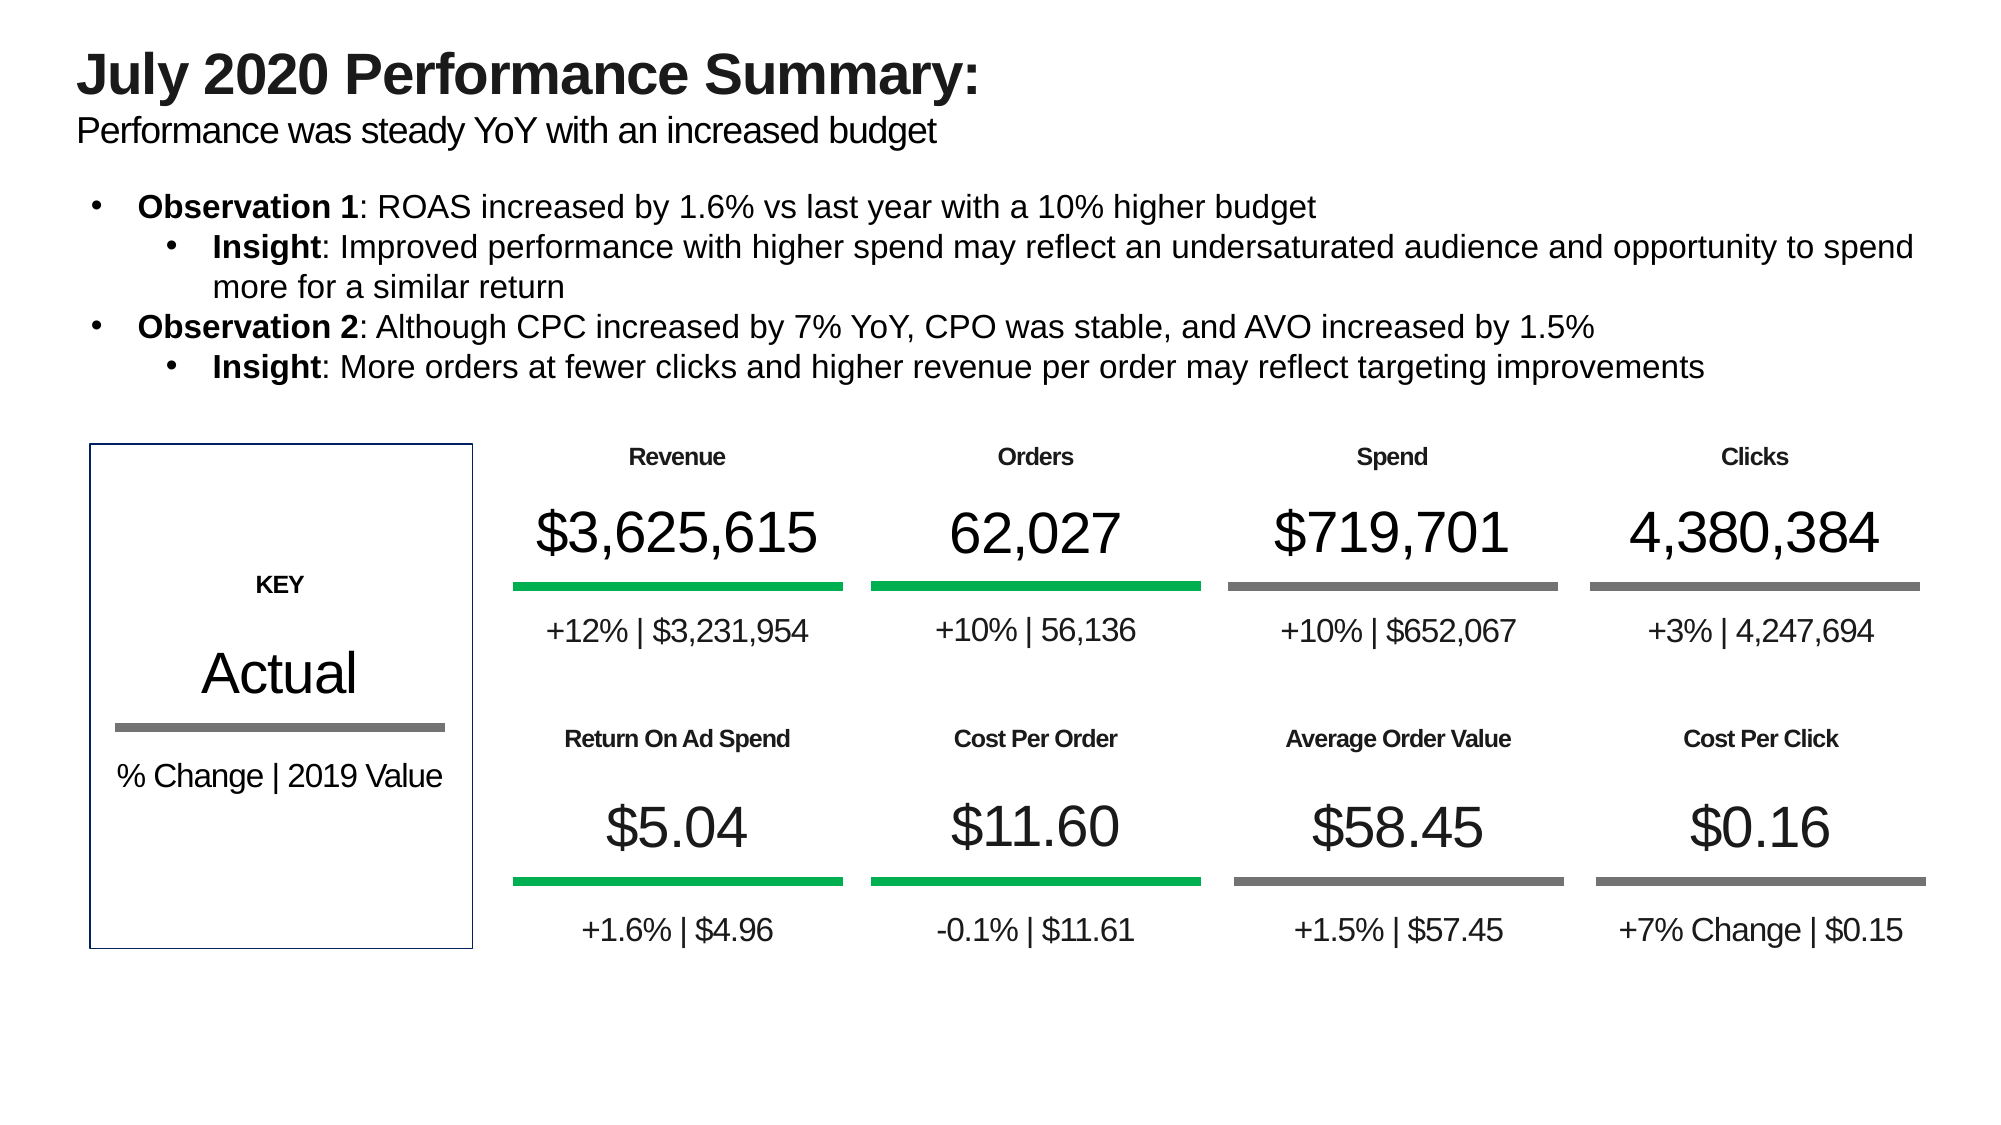

July 2020 Performance Summary:
Performance was steady YoY with an increased budget
Observation 1: ROAS increased by 1.6% vs last year with a 10% higher budget
Insight: Improved performance with higher spend may reflect an undersaturated audience and opportunity to spend more for a similar return
Observation 2: Although CPC increased by 7% YoY, CPO was stable, and AVO increased by 1.5%
Insight: More orders at fewer clicks and higher revenue per order may reflect targeting improvements

Spend
$719,701
+10% | $652,067

Average Order Value
$58.45
+1.5% | $57.45
Clicks
4,380,384
+3% | 4,247,694

Cost Per Click
$0.16
+7% Change | $0.15

Revenue
$3,625,615
+12% | $3,231,954

Return On Ad Spend
$5.04
+1.6% | $4.96
Orders
62,027
+10% | 56,136

Cost Per Order
$11.60
-0.1% | $11.61
KEY
Actual
% Change | 2019 Value